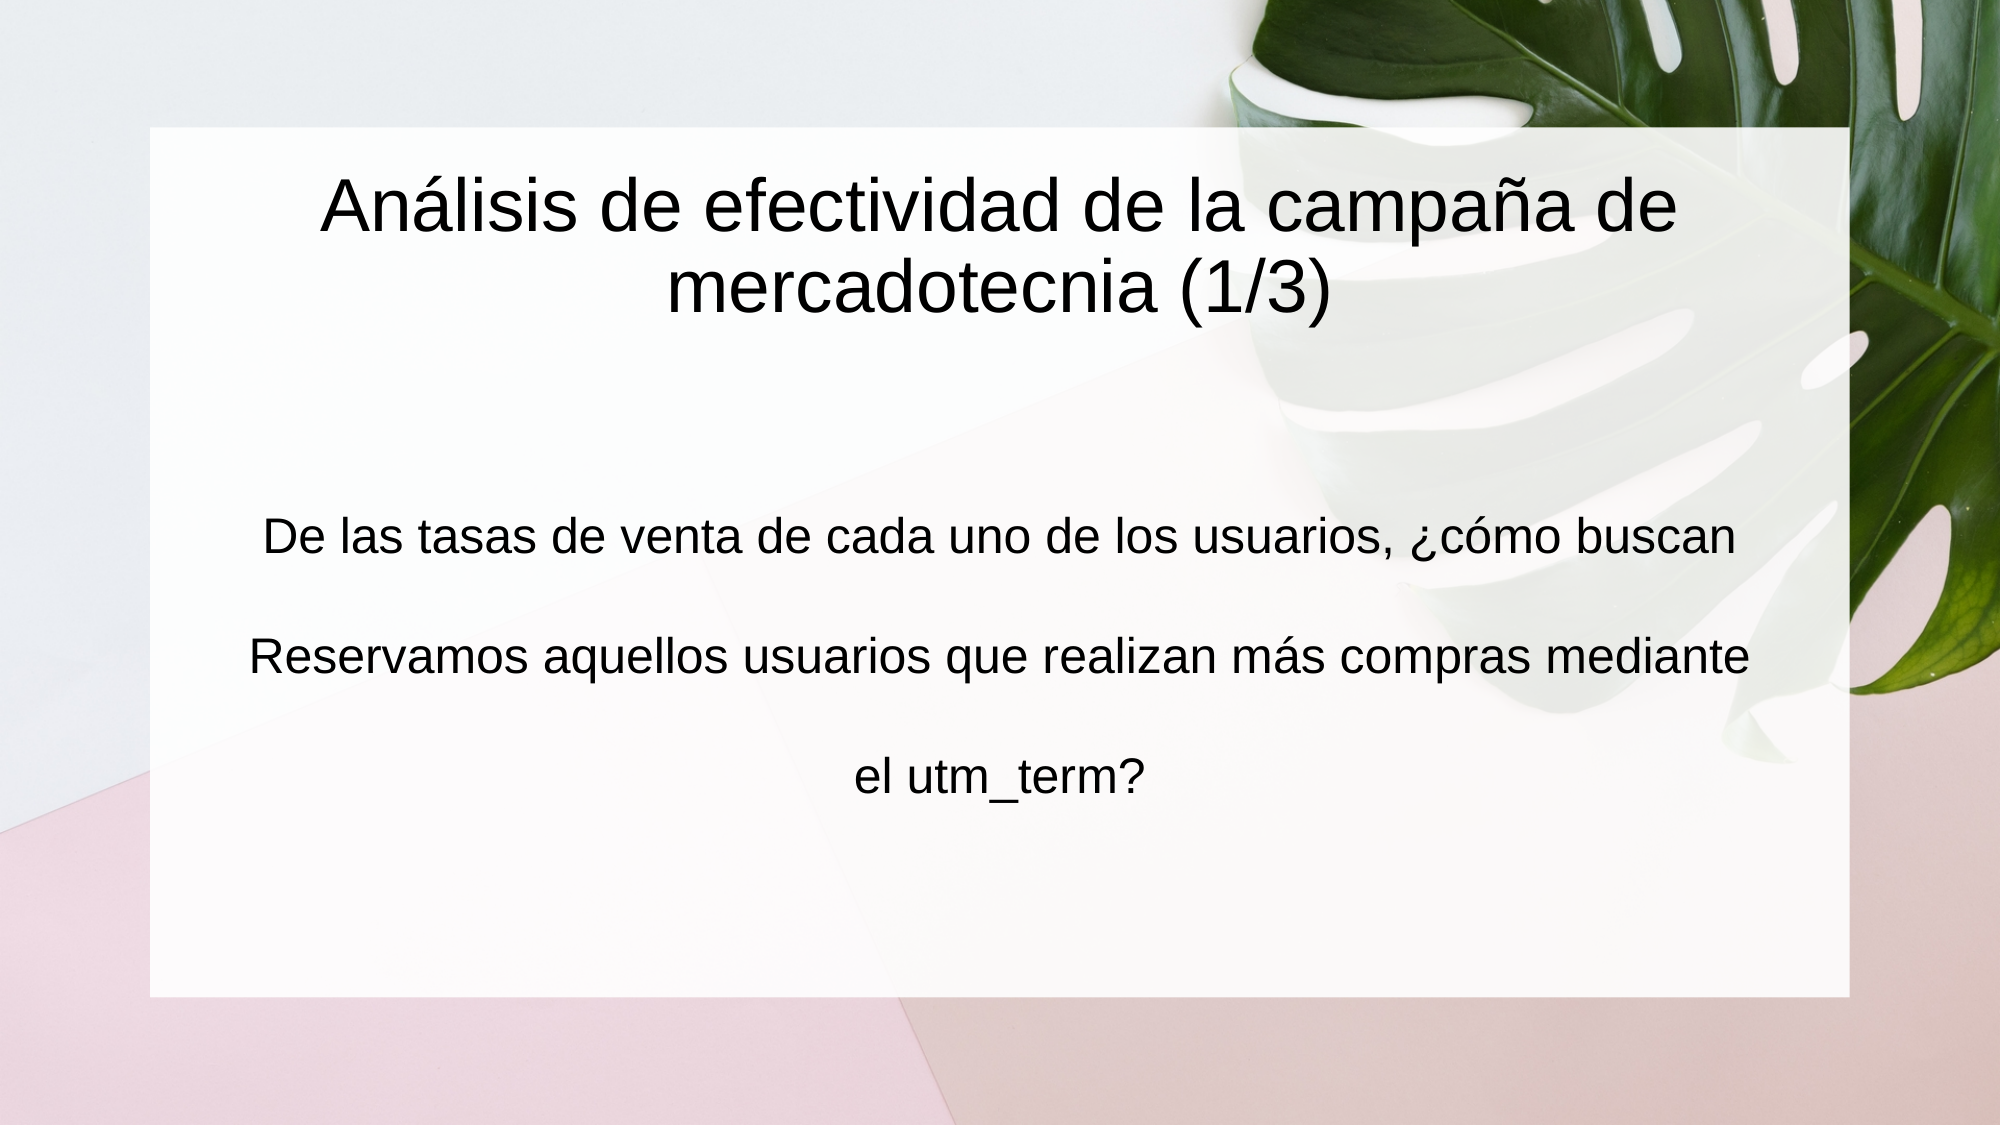

# Análisis de efectividad de la campaña de mercadotecnia (1/3)
De las tasas de venta de cada uno de los usuarios, ¿cómo buscan Reservamos aquellos usuarios que realizan más compras mediante el utm_term?